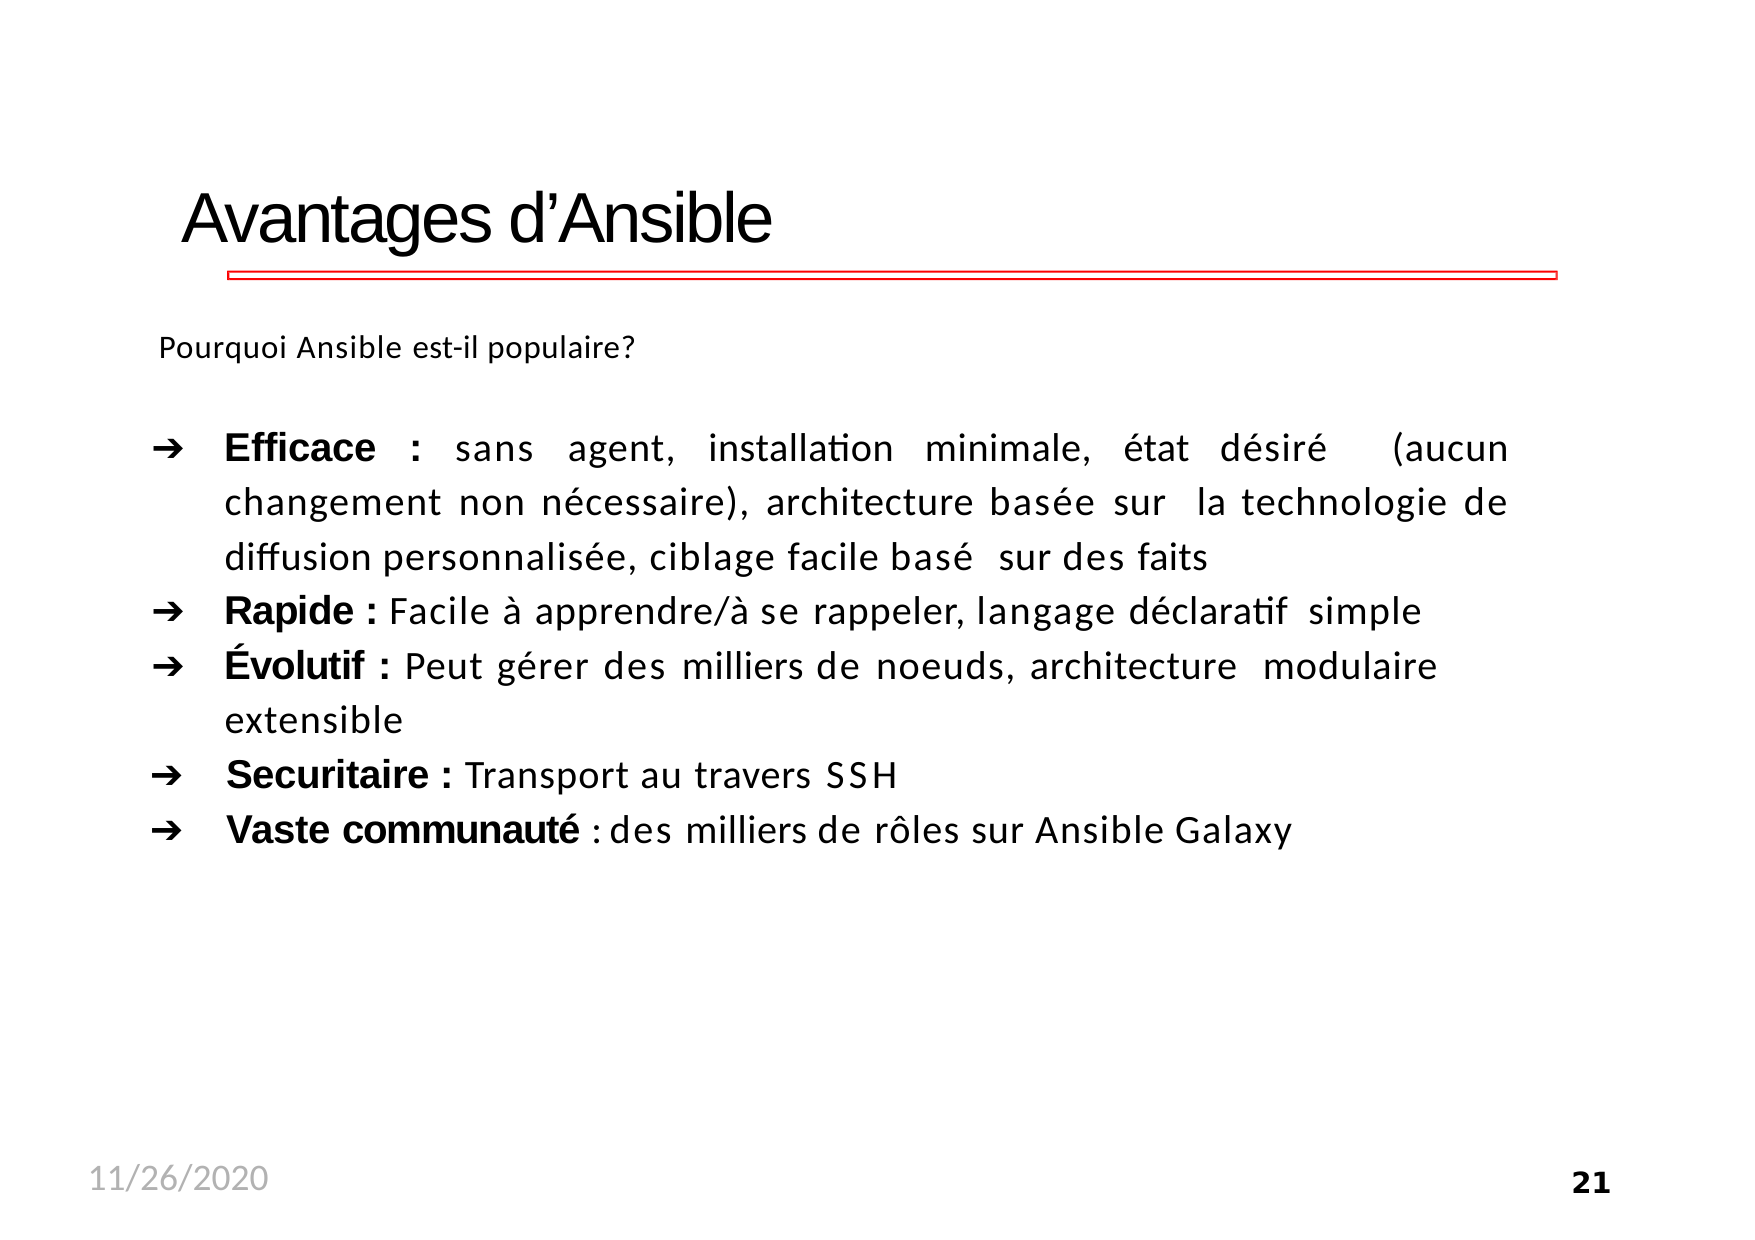

# Avantages d’Ansible
Pourquoi Ansible est-il populaire?

➔	Efficace : sans agent, installation minimale, état désiré  (aucun changement non nécessaire), architecture basée sur  la technologie de diffusion personnalisée, ciblage facile basé  sur des faits
➔	Rapide : Facile à apprendre/à se rappeler, langage déclaratif  simple
➔	Évolutif : Peut gérer des milliers de noeuds, architecture  modulaire extensible
➔	Securitaire : Transport au travers SSH
➔	Vaste communauté : des milliers de rôles sur Ansible Galaxy
11/26/2020
21